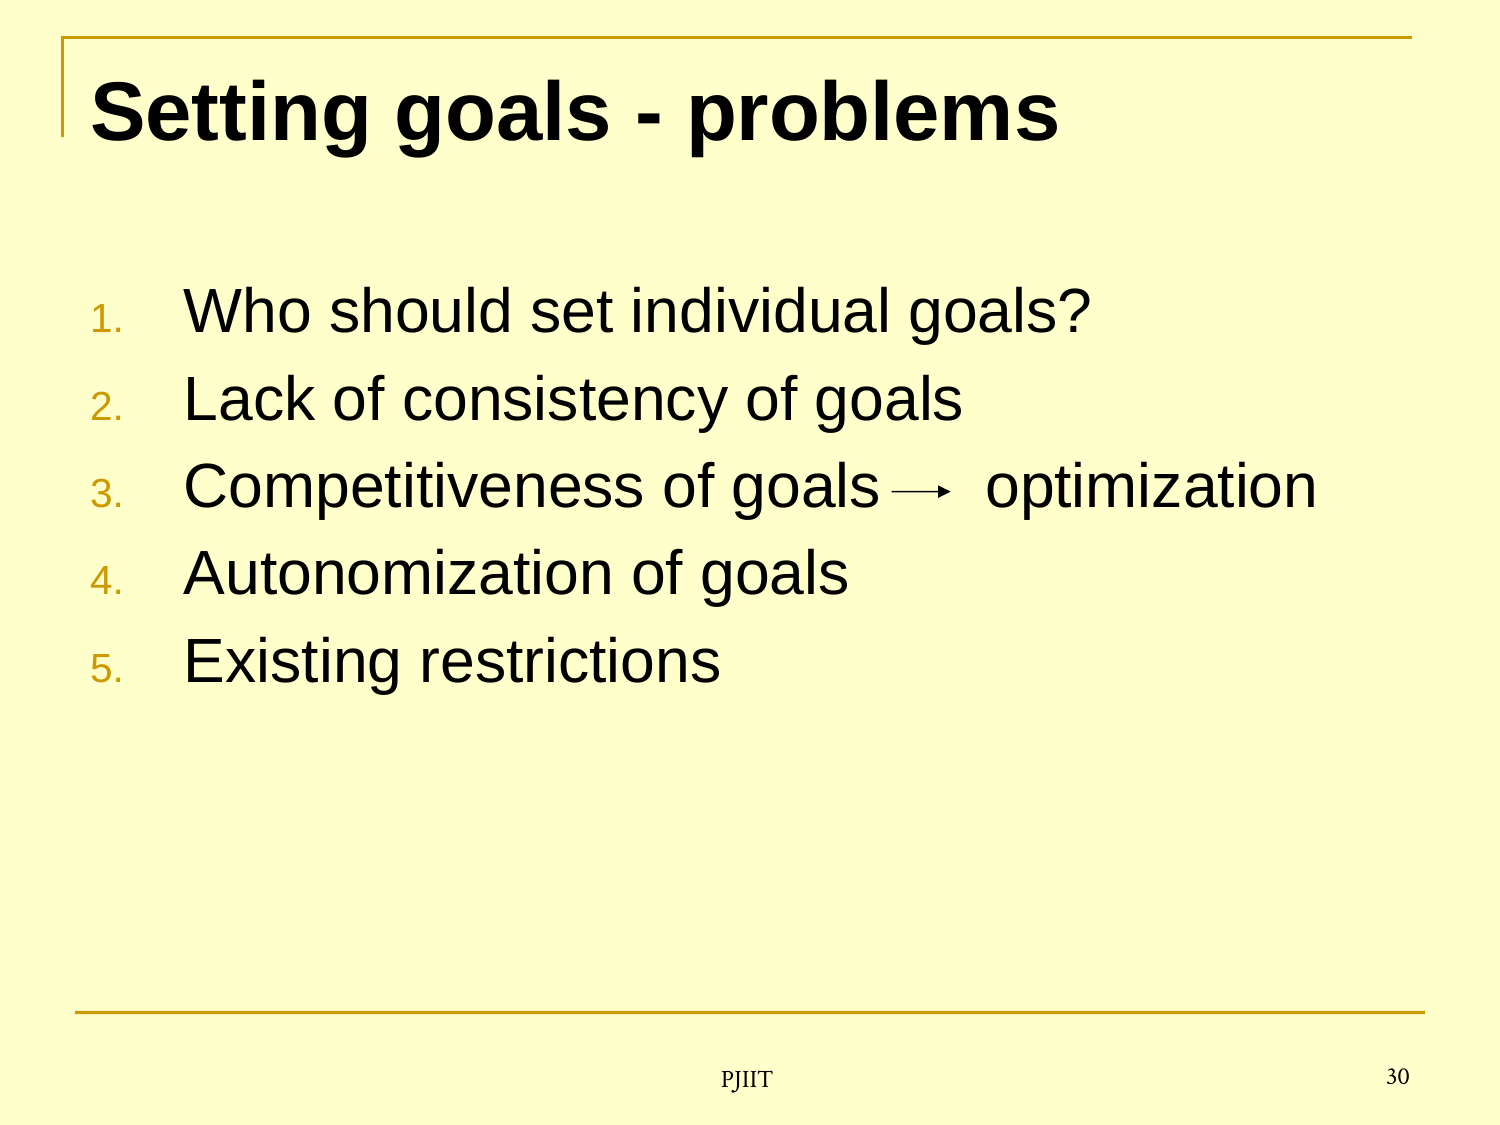

# Setting goals - problems
Who should set individual goals?
Lack of consistency of goals
Competitiveness of goals      optimization
Autonomization of goals
Existing restrictions

30
PJIIT